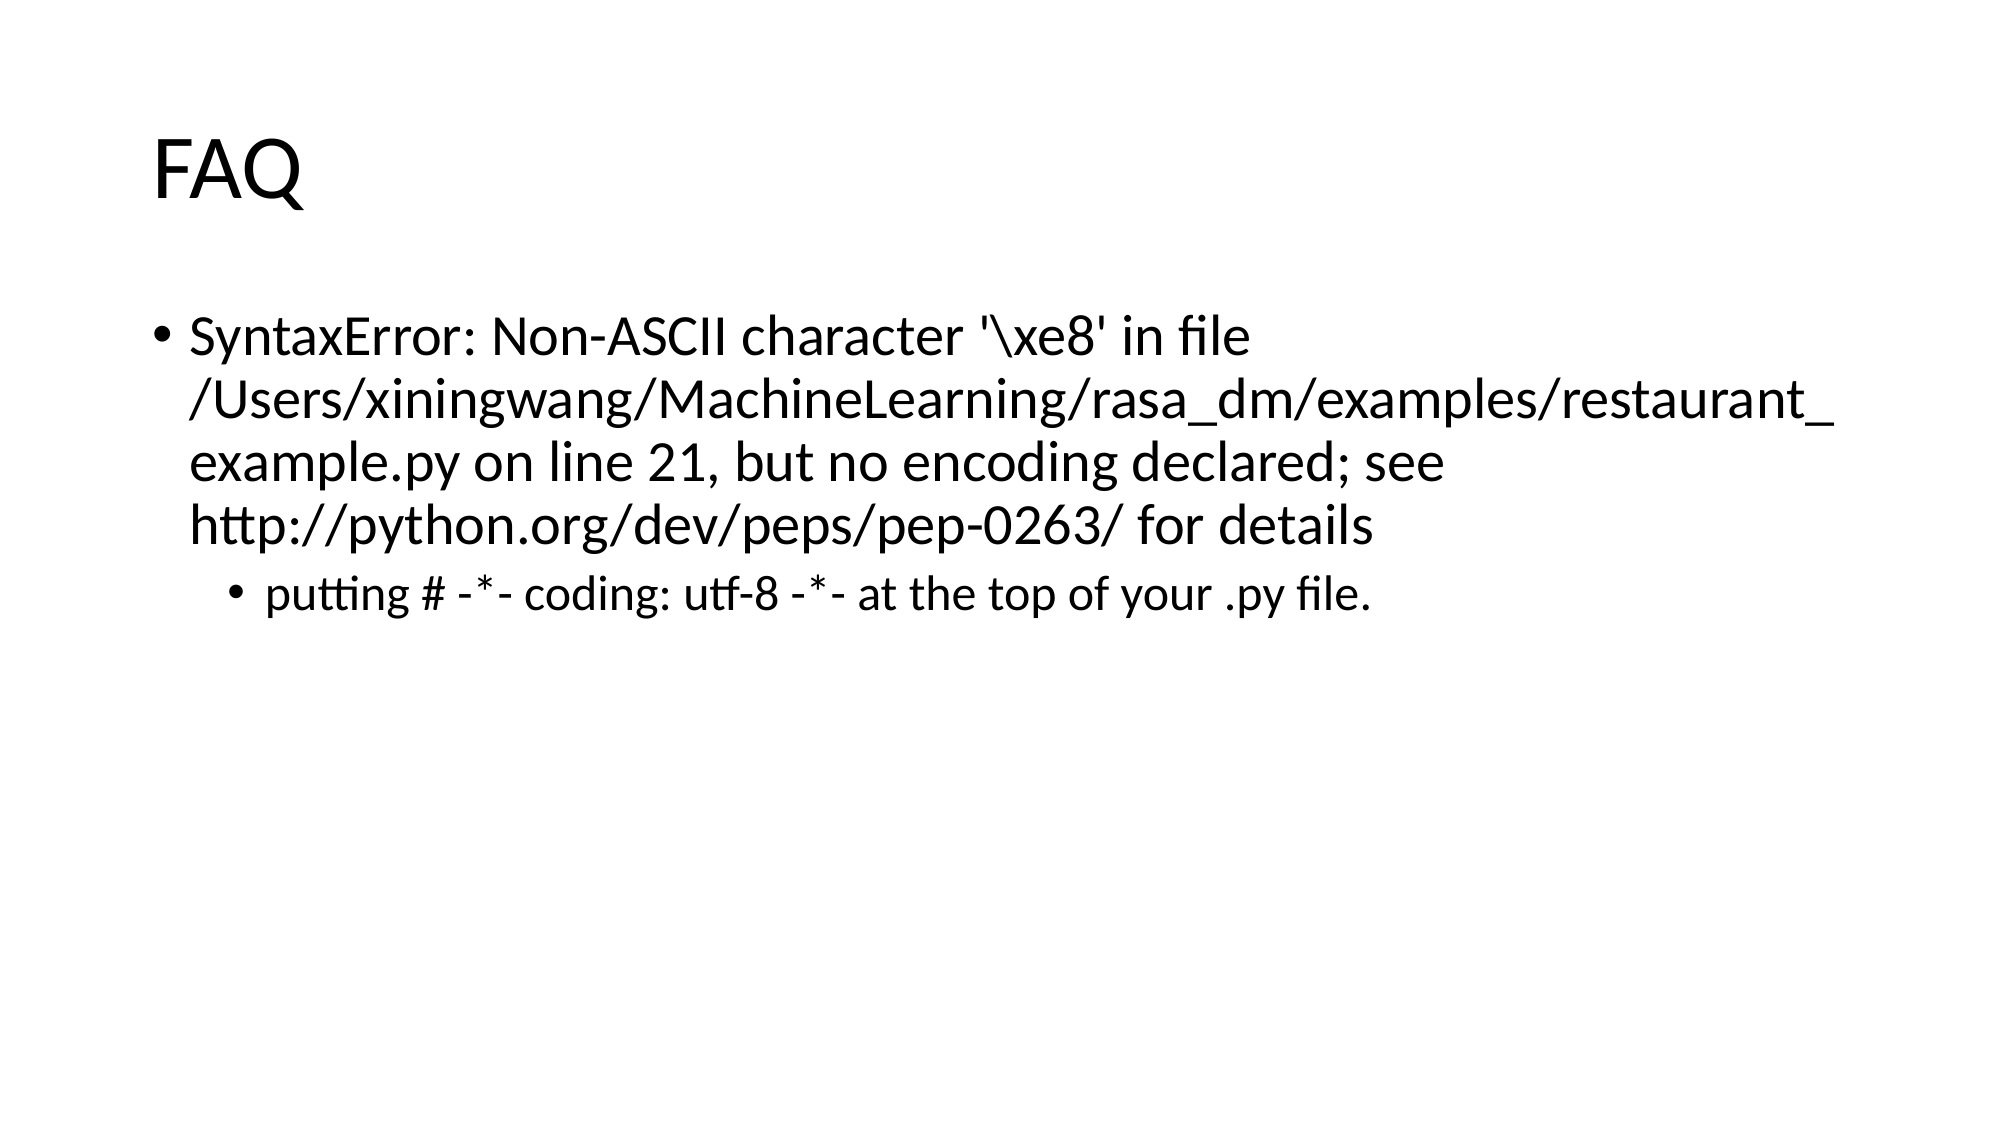

# FAQ
SyntaxError: Non-ASCII character '\xe8' in file /Users/xiningwang/MachineLearning/rasa_dm/examples/restaurant_example.py on line 21, but no encoding declared; see http://python.org/dev/peps/pep-0263/ for details
putting # -*- coding: utf-8 -*- at the top of your .py file.